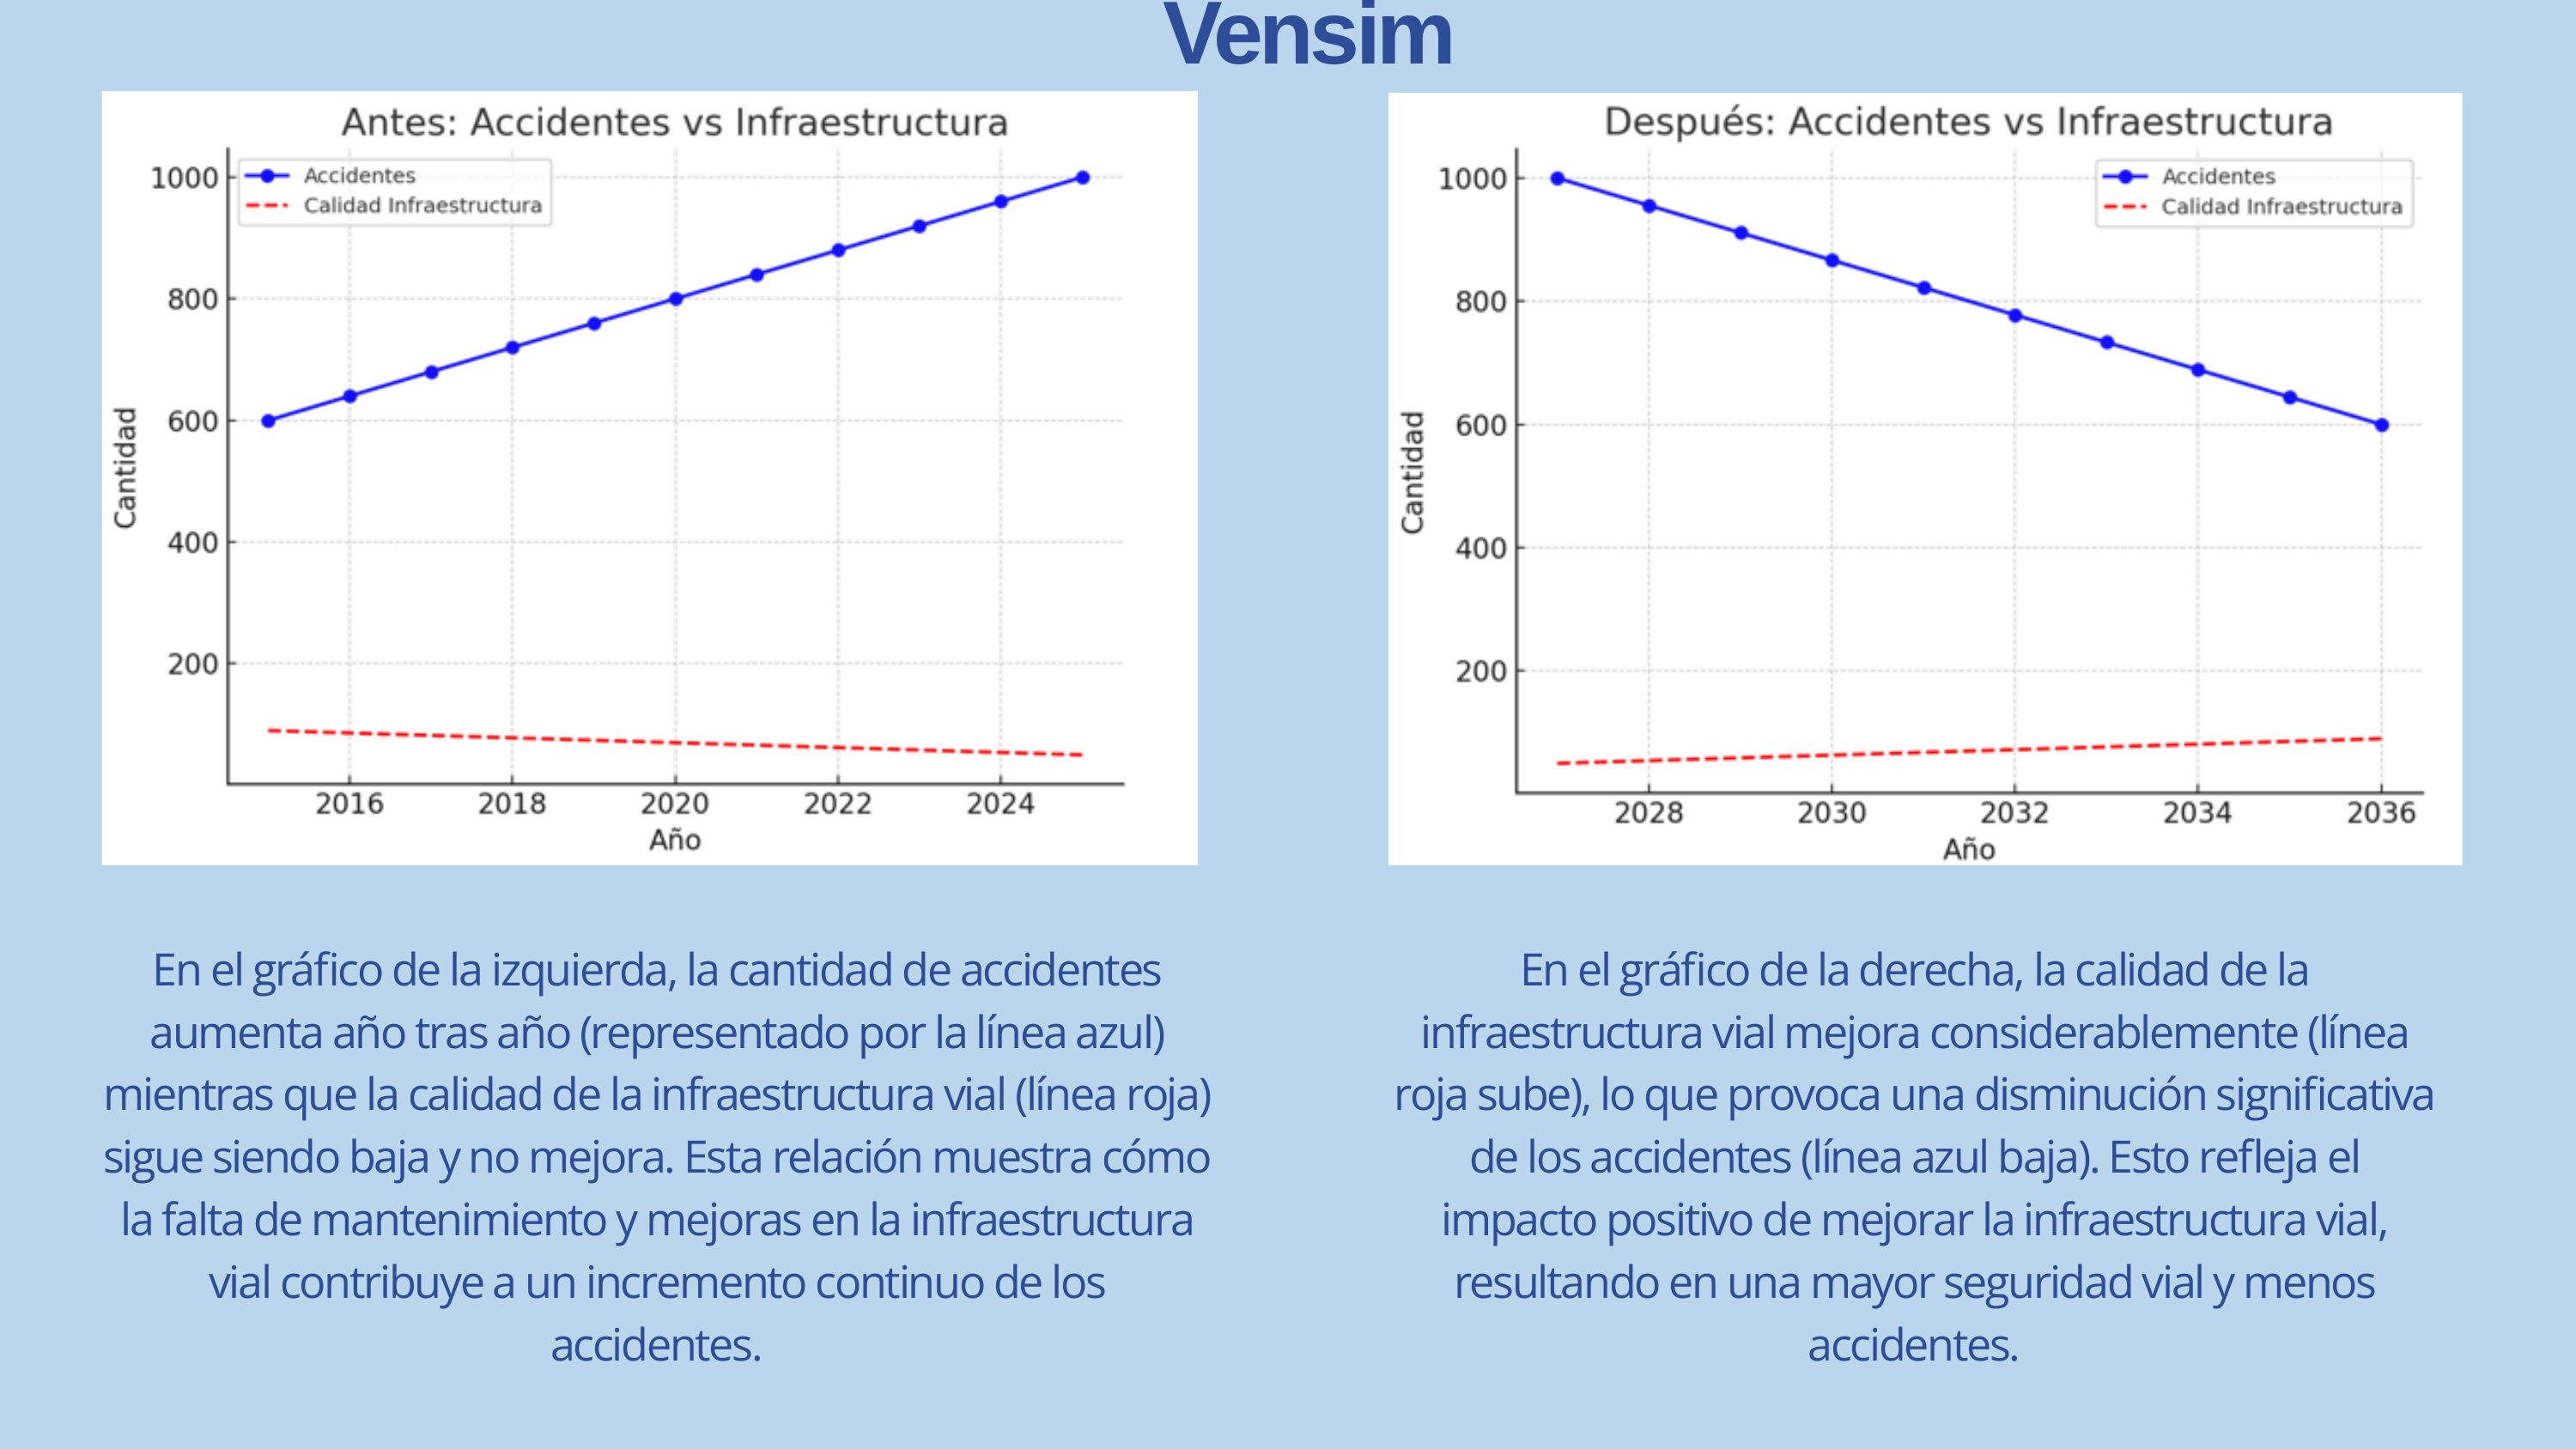

Vensim

En el gráfico de la izquierda, la cantidad de accidentes aumenta año tras año (representado por la línea azul) mientras que la calidad de la infraestructura vial (línea roja) sigue siendo baja y no mejora. Esta relación muestra cómo la falta de mantenimiento y mejoras en la infraestructura vial contribuye a un incremento continuo de los accidentes.
En el gráfico de la derecha, la calidad de la infraestructura vial mejora considerablemente (línea roja sube), lo que provoca una disminución significativa de los accidentes (línea azul baja). Esto refleja el impacto positivo de mejorar la infraestructura vial, resultando en una mayor seguridad vial y menos accidentes.